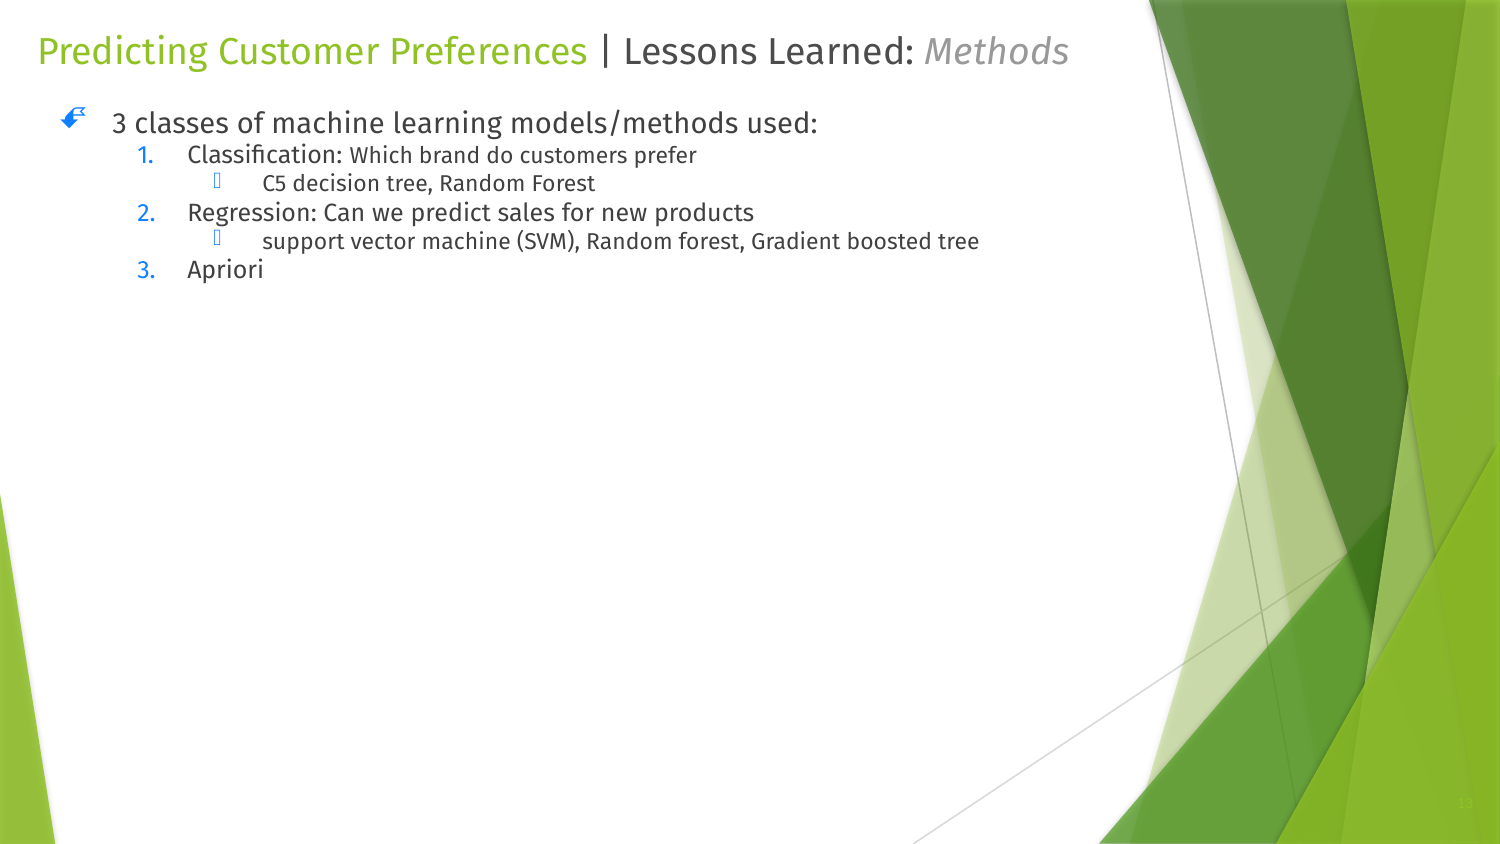

# Predicting Customer Preferences | Lessons Learned: Methods
3 classes of machine learning models/methods used:
Classification: Which brand do customers prefer
C5 decision tree, Random Forest
Regression: Can we predict sales for new products
support vector machine (SVM), Random forest, Gradient boosted tree
Apriori
13